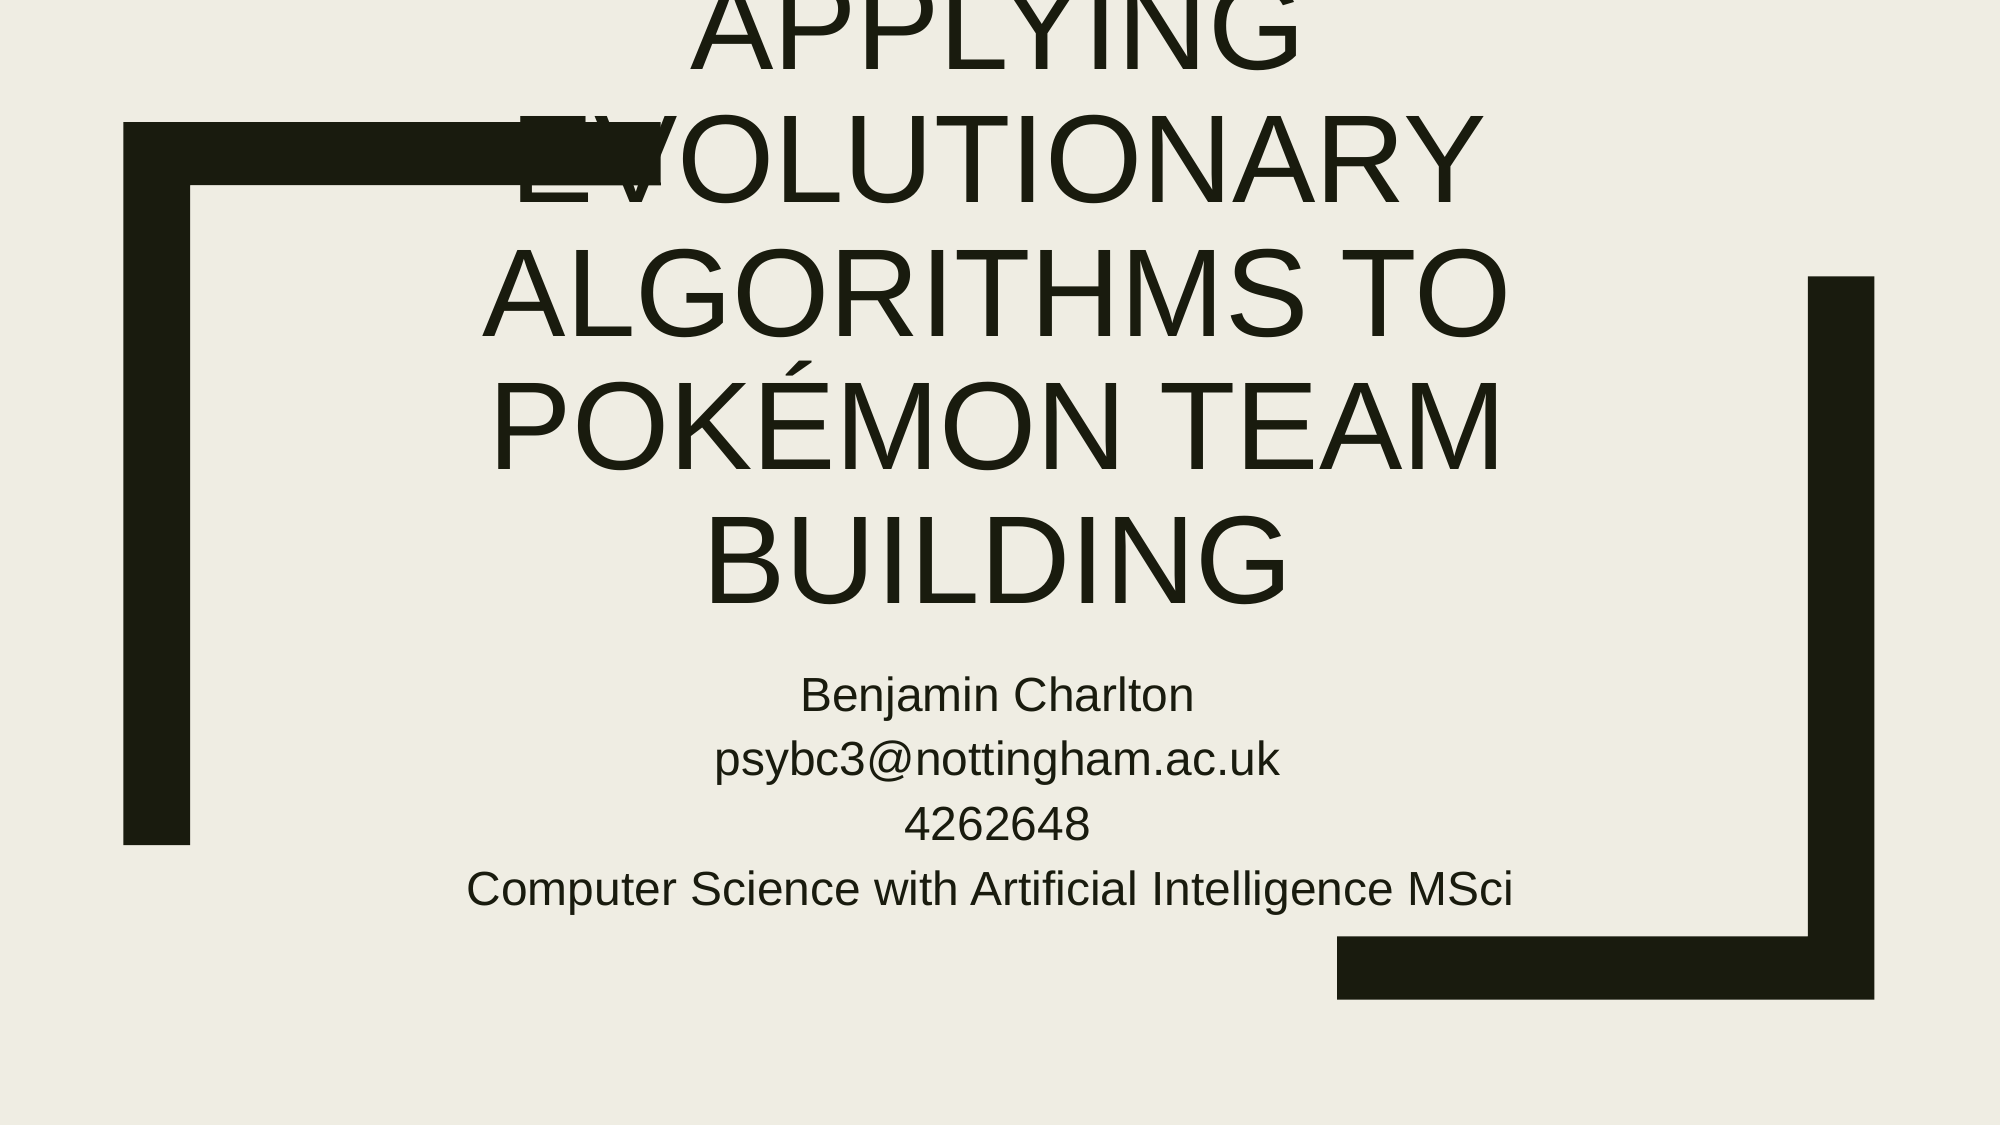

# Applying Evolutionary Algorithms to Pokémon Team Building
Benjamin Charlton
psybc3@nottingham.ac.uk
4262648
Computer Science with Artificial Intelligence MSci